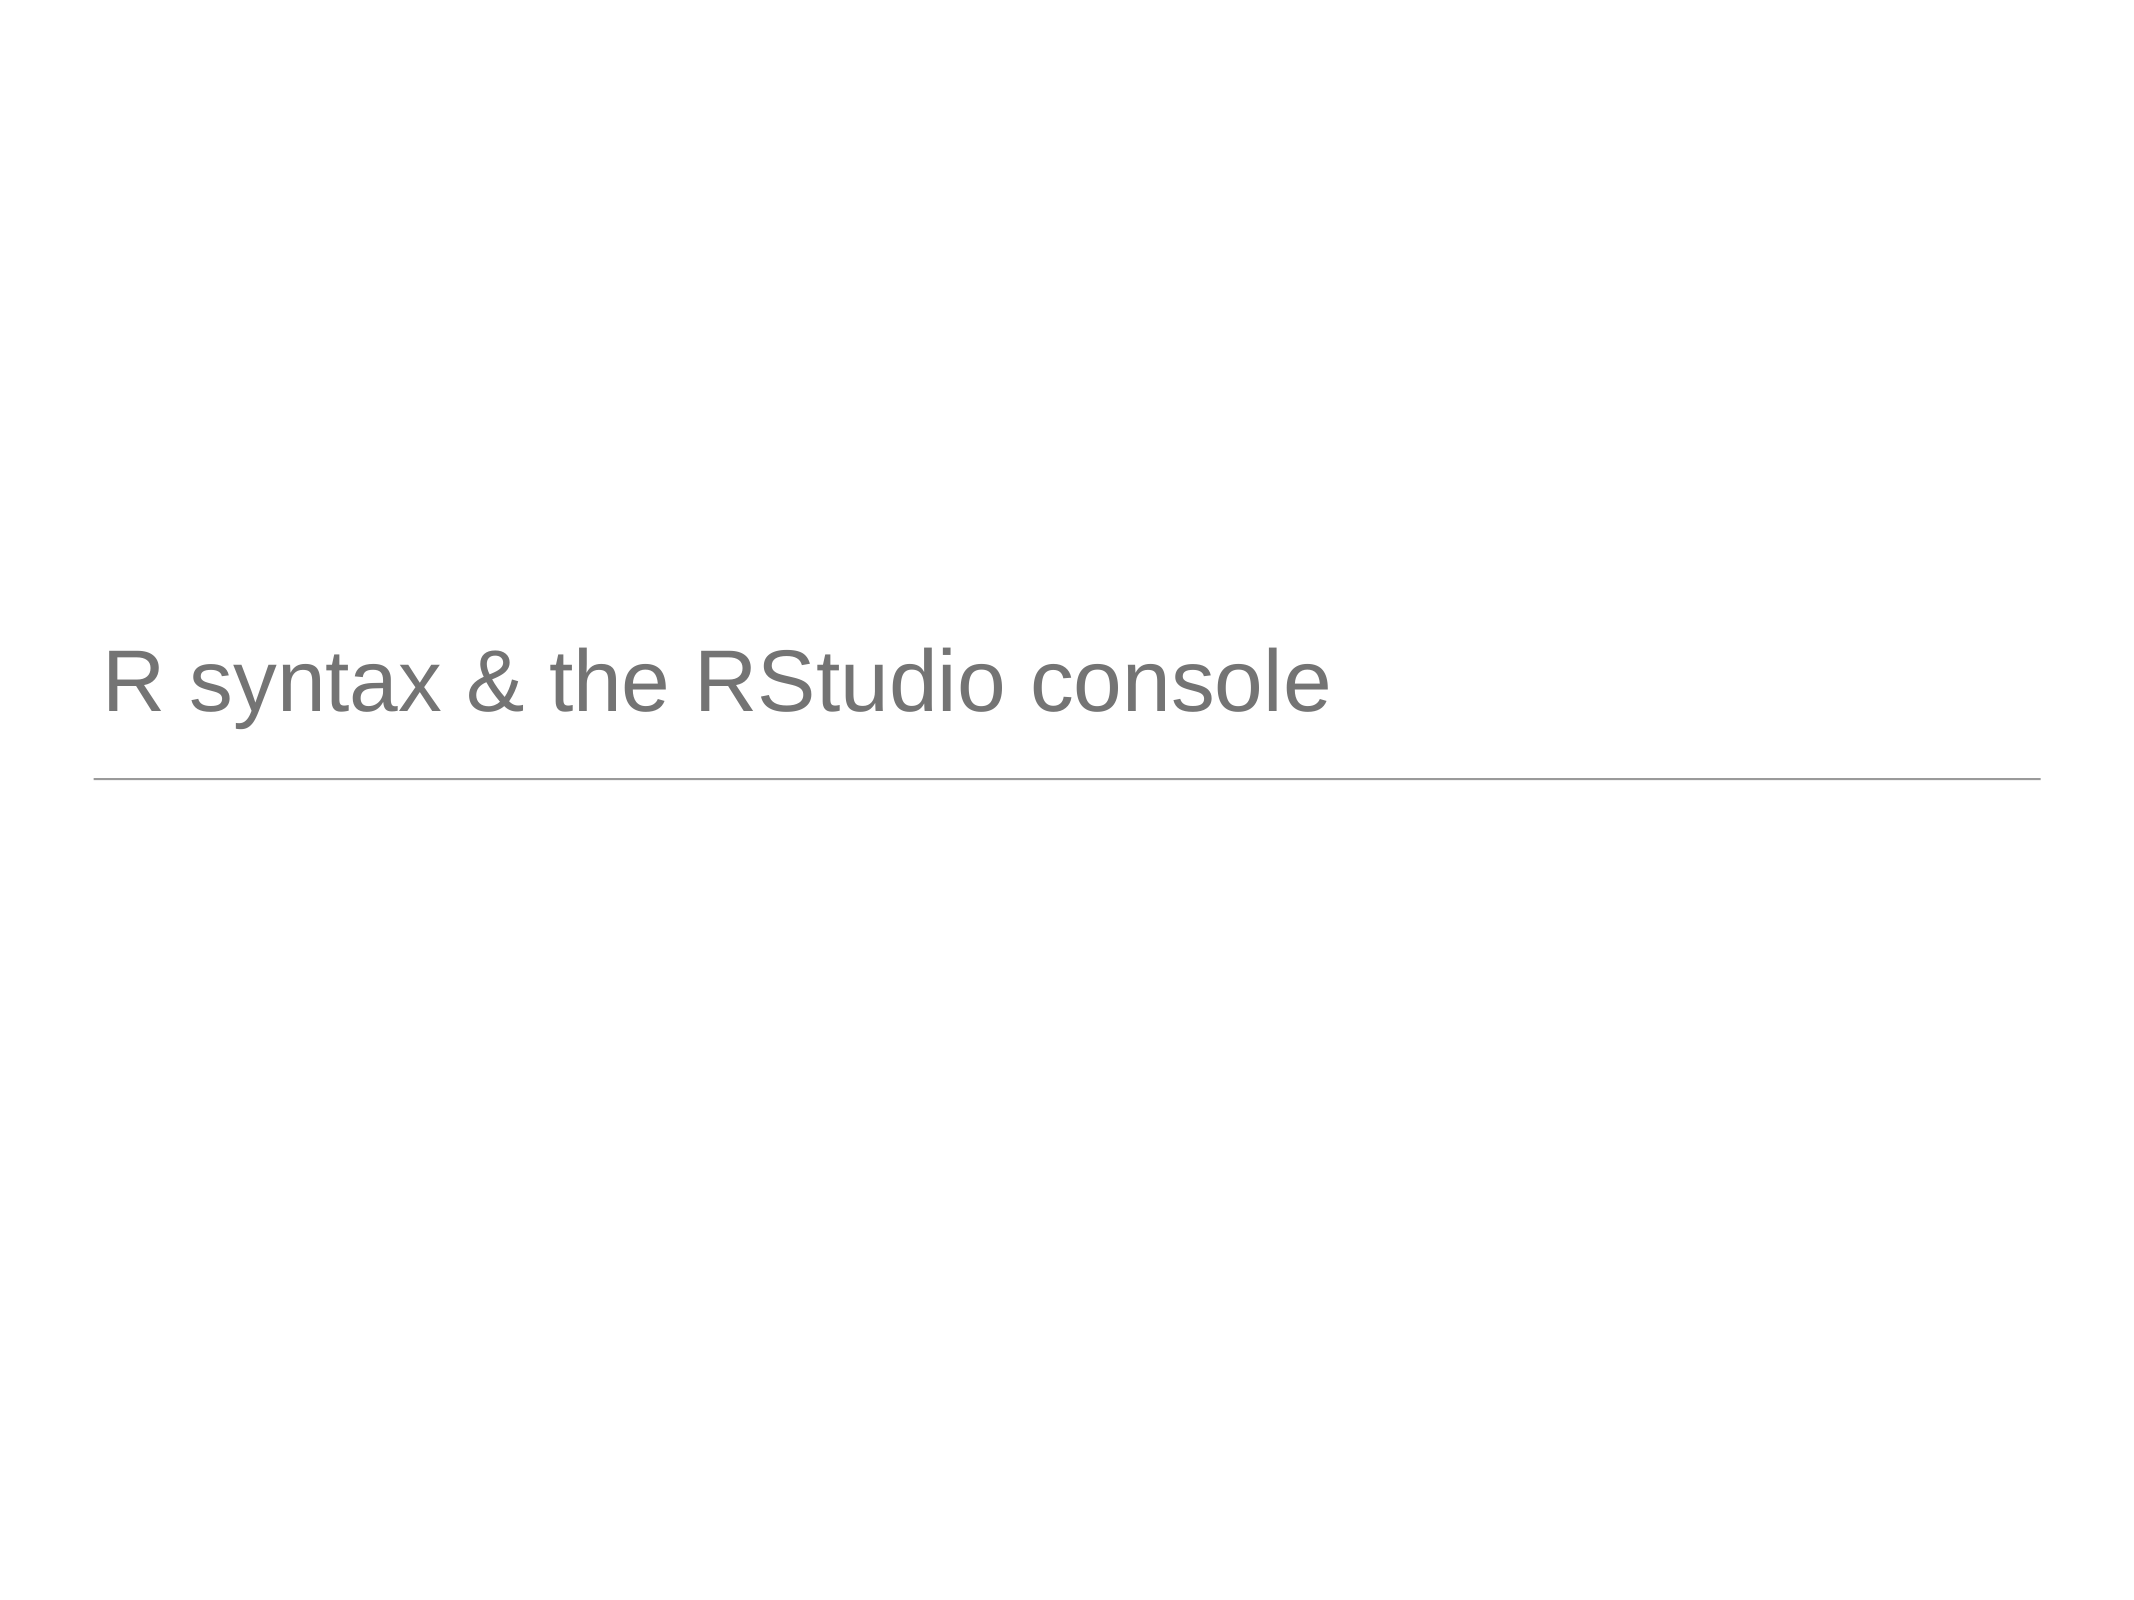

# R syntax & the RStudio console